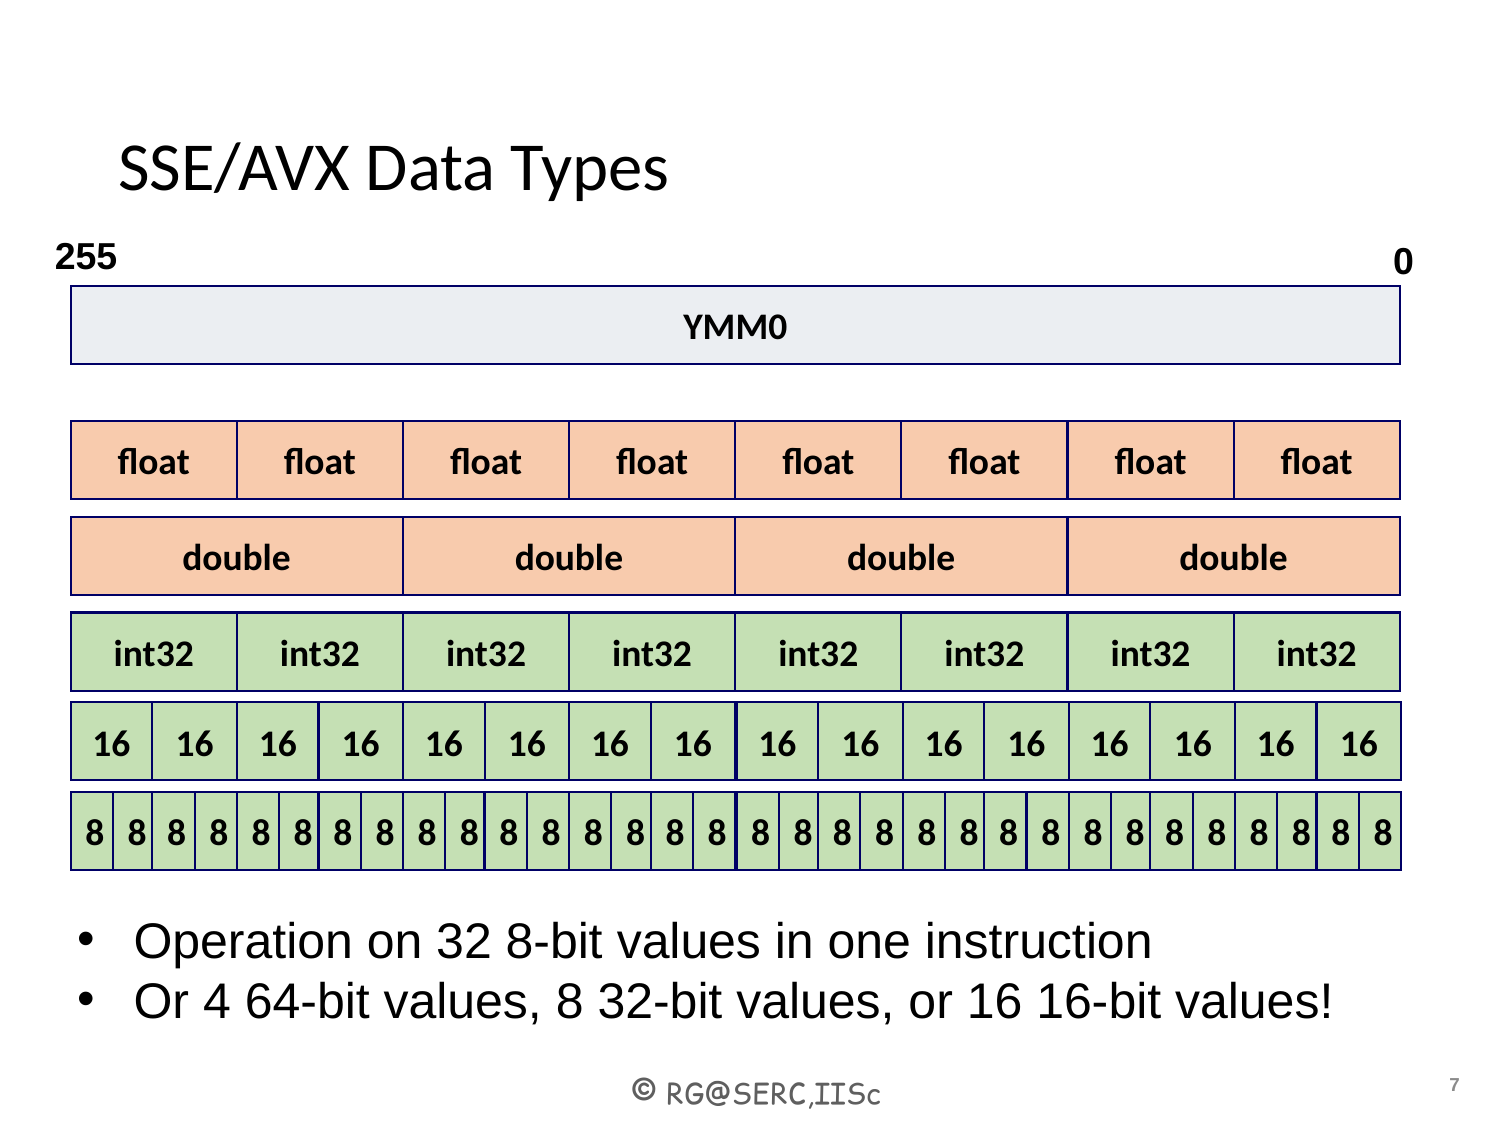

# SSE/AVX Data Types
255
0
YMM0
float
float
float
float
float
float
float
float
double
double
double
double
int32
int32
int32
int32
int32
int32
int32
int32
16
16
16
16
16
16
16
16
16
16
16
16
16
16
16
16
8
8
8
8
8
8
8
8
8
8
8
8
8
8
8
8
8
8
8
8
8
8
8
8
8
8
8
8
8
8
8
8
Operation on 32 8-bit values in one instruction
Or 4 64-bit values, 8 32-bit values, or 16 16-bit values!
© RG@SERC,IISc
7